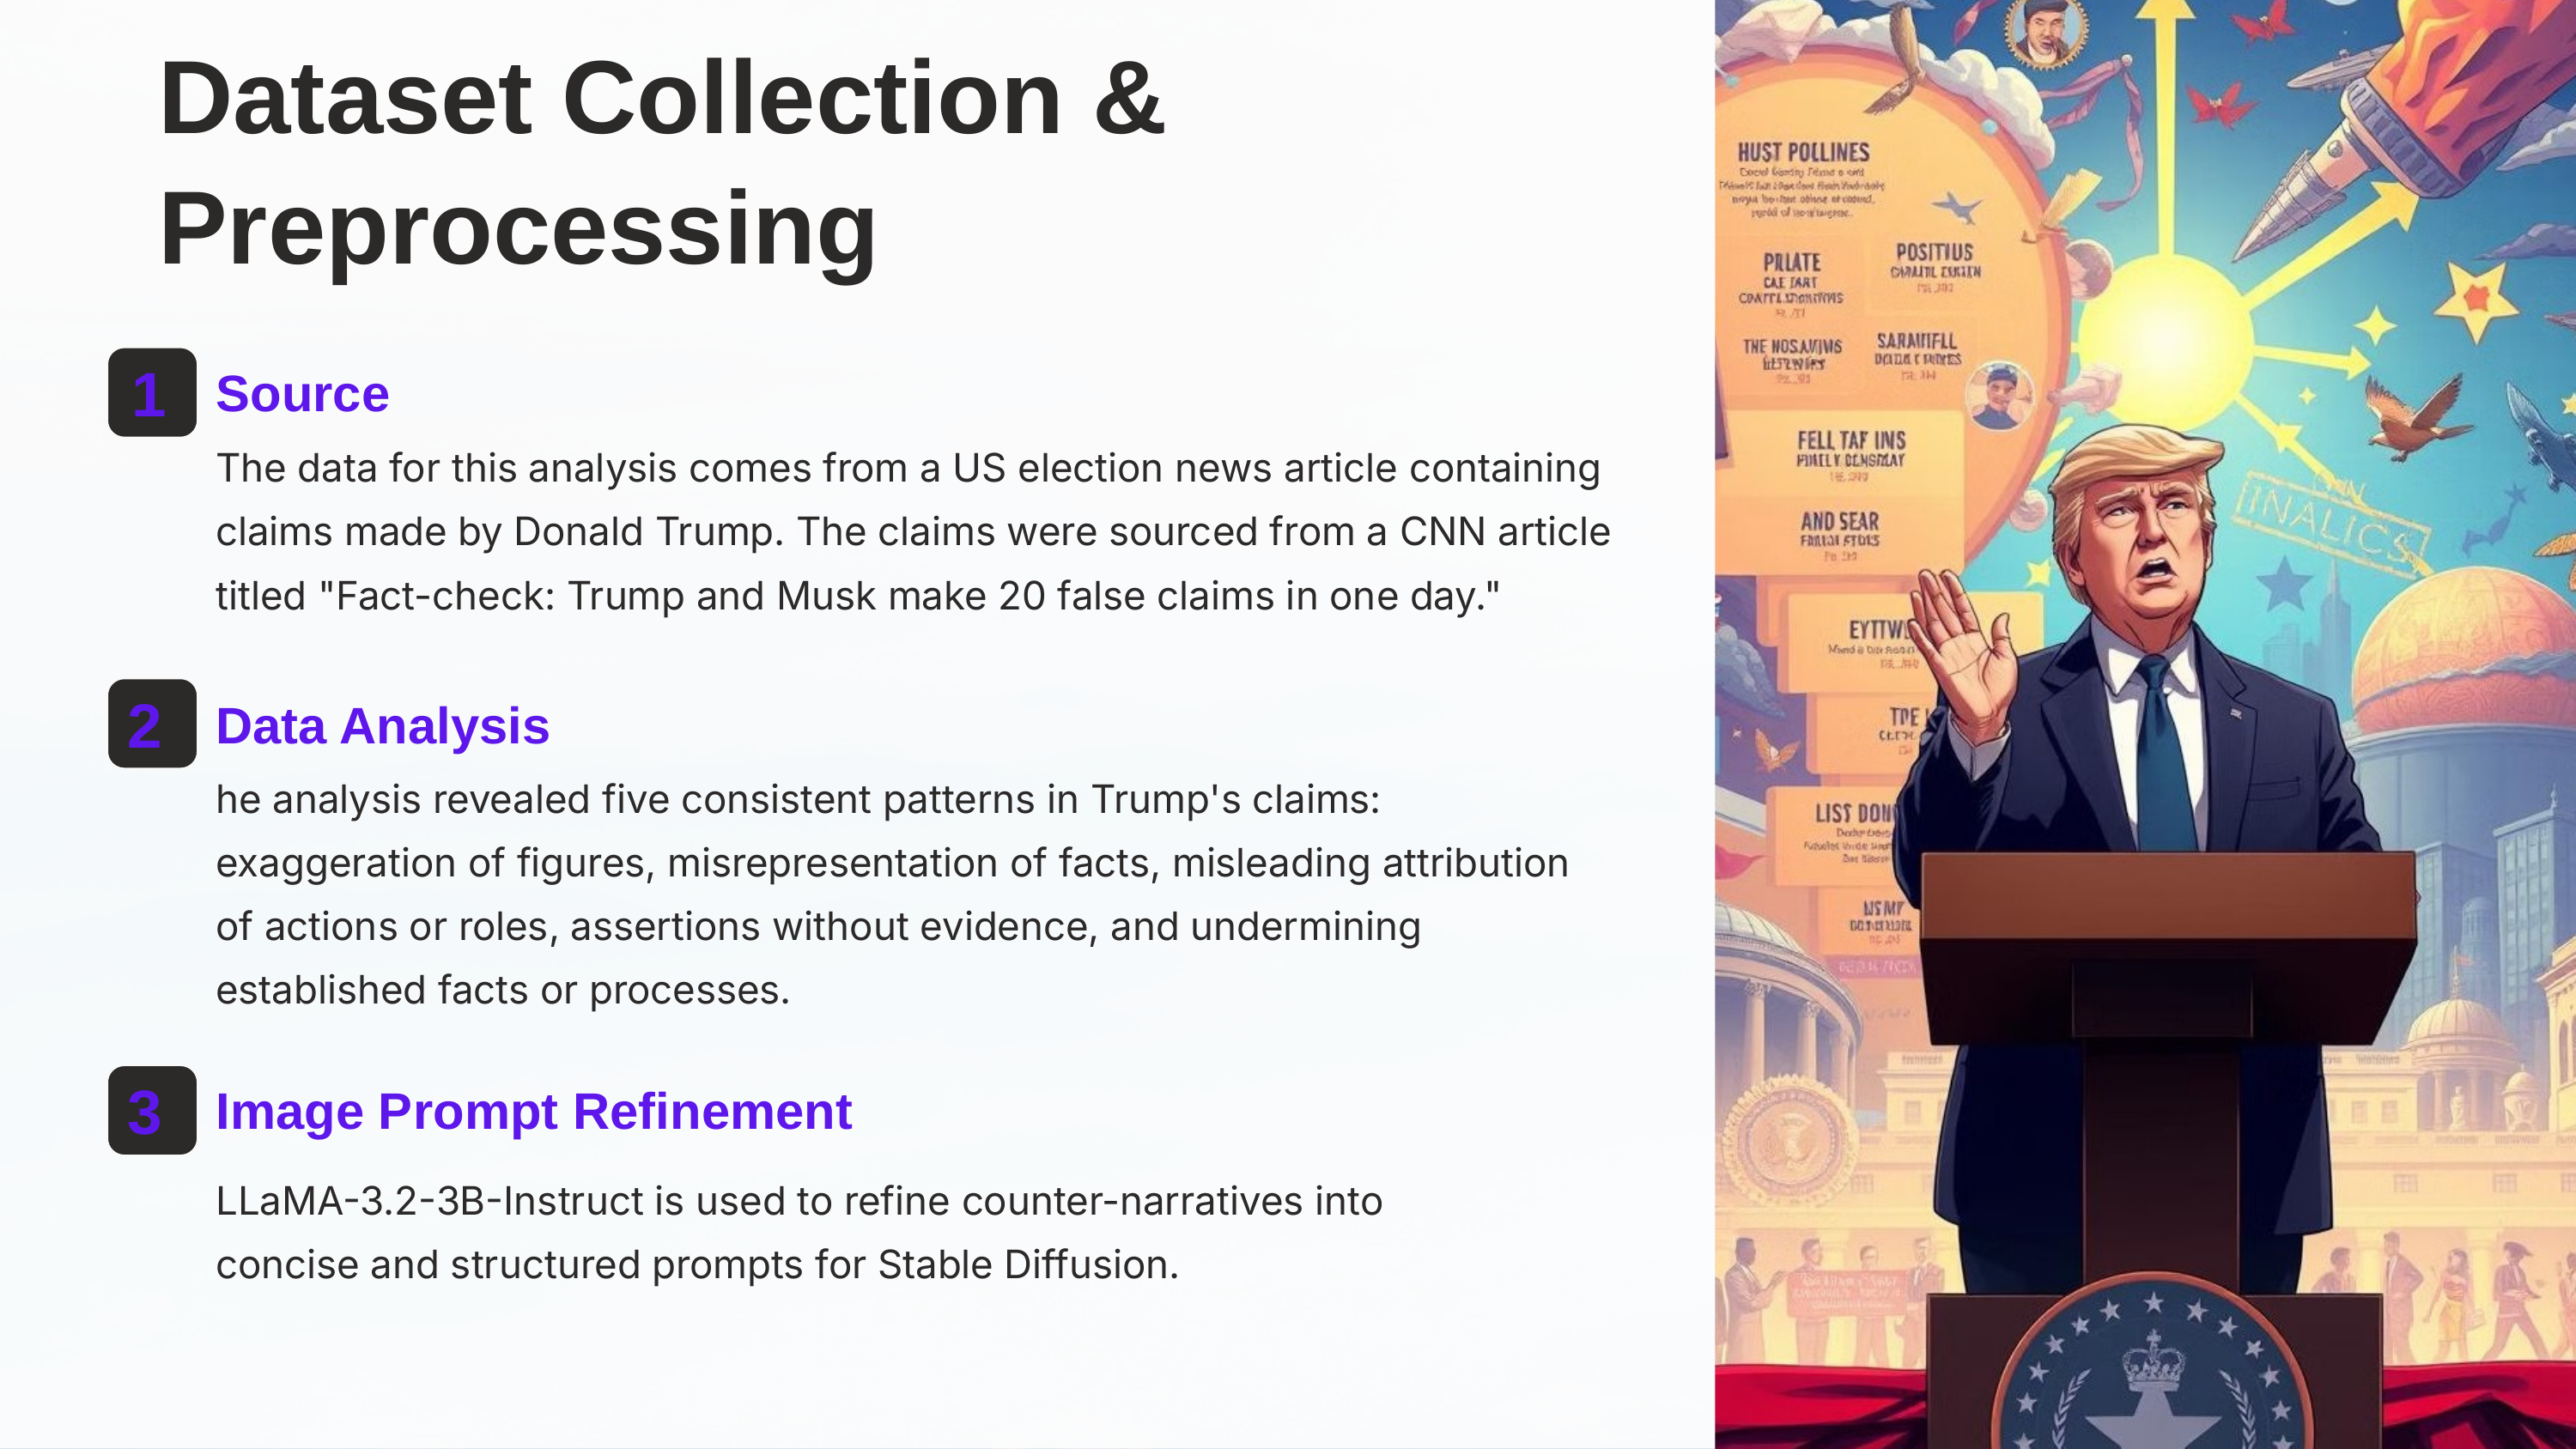

Dataset Collection &
Preprocessing

Source
1
The data for this analysis comes from a US election news article containing claims made by Donald Trump. The claims were sourced from a CNN article titled "Fact-check: Trump and Musk make 20 false claims in one day."

Data Analysis
2
he analysis revealed five consistent patterns in Trump's claims: exaggeration of figures, misrepresentation of facts, misleading attribution of actions or roles, assertions without evidence, and undermining established facts or processes.

Image Prompt Refinement
3
LLaMA-3.2-3B-Instruct is used to refine counter-narratives into concise and structured prompts for Stable Diffusion.